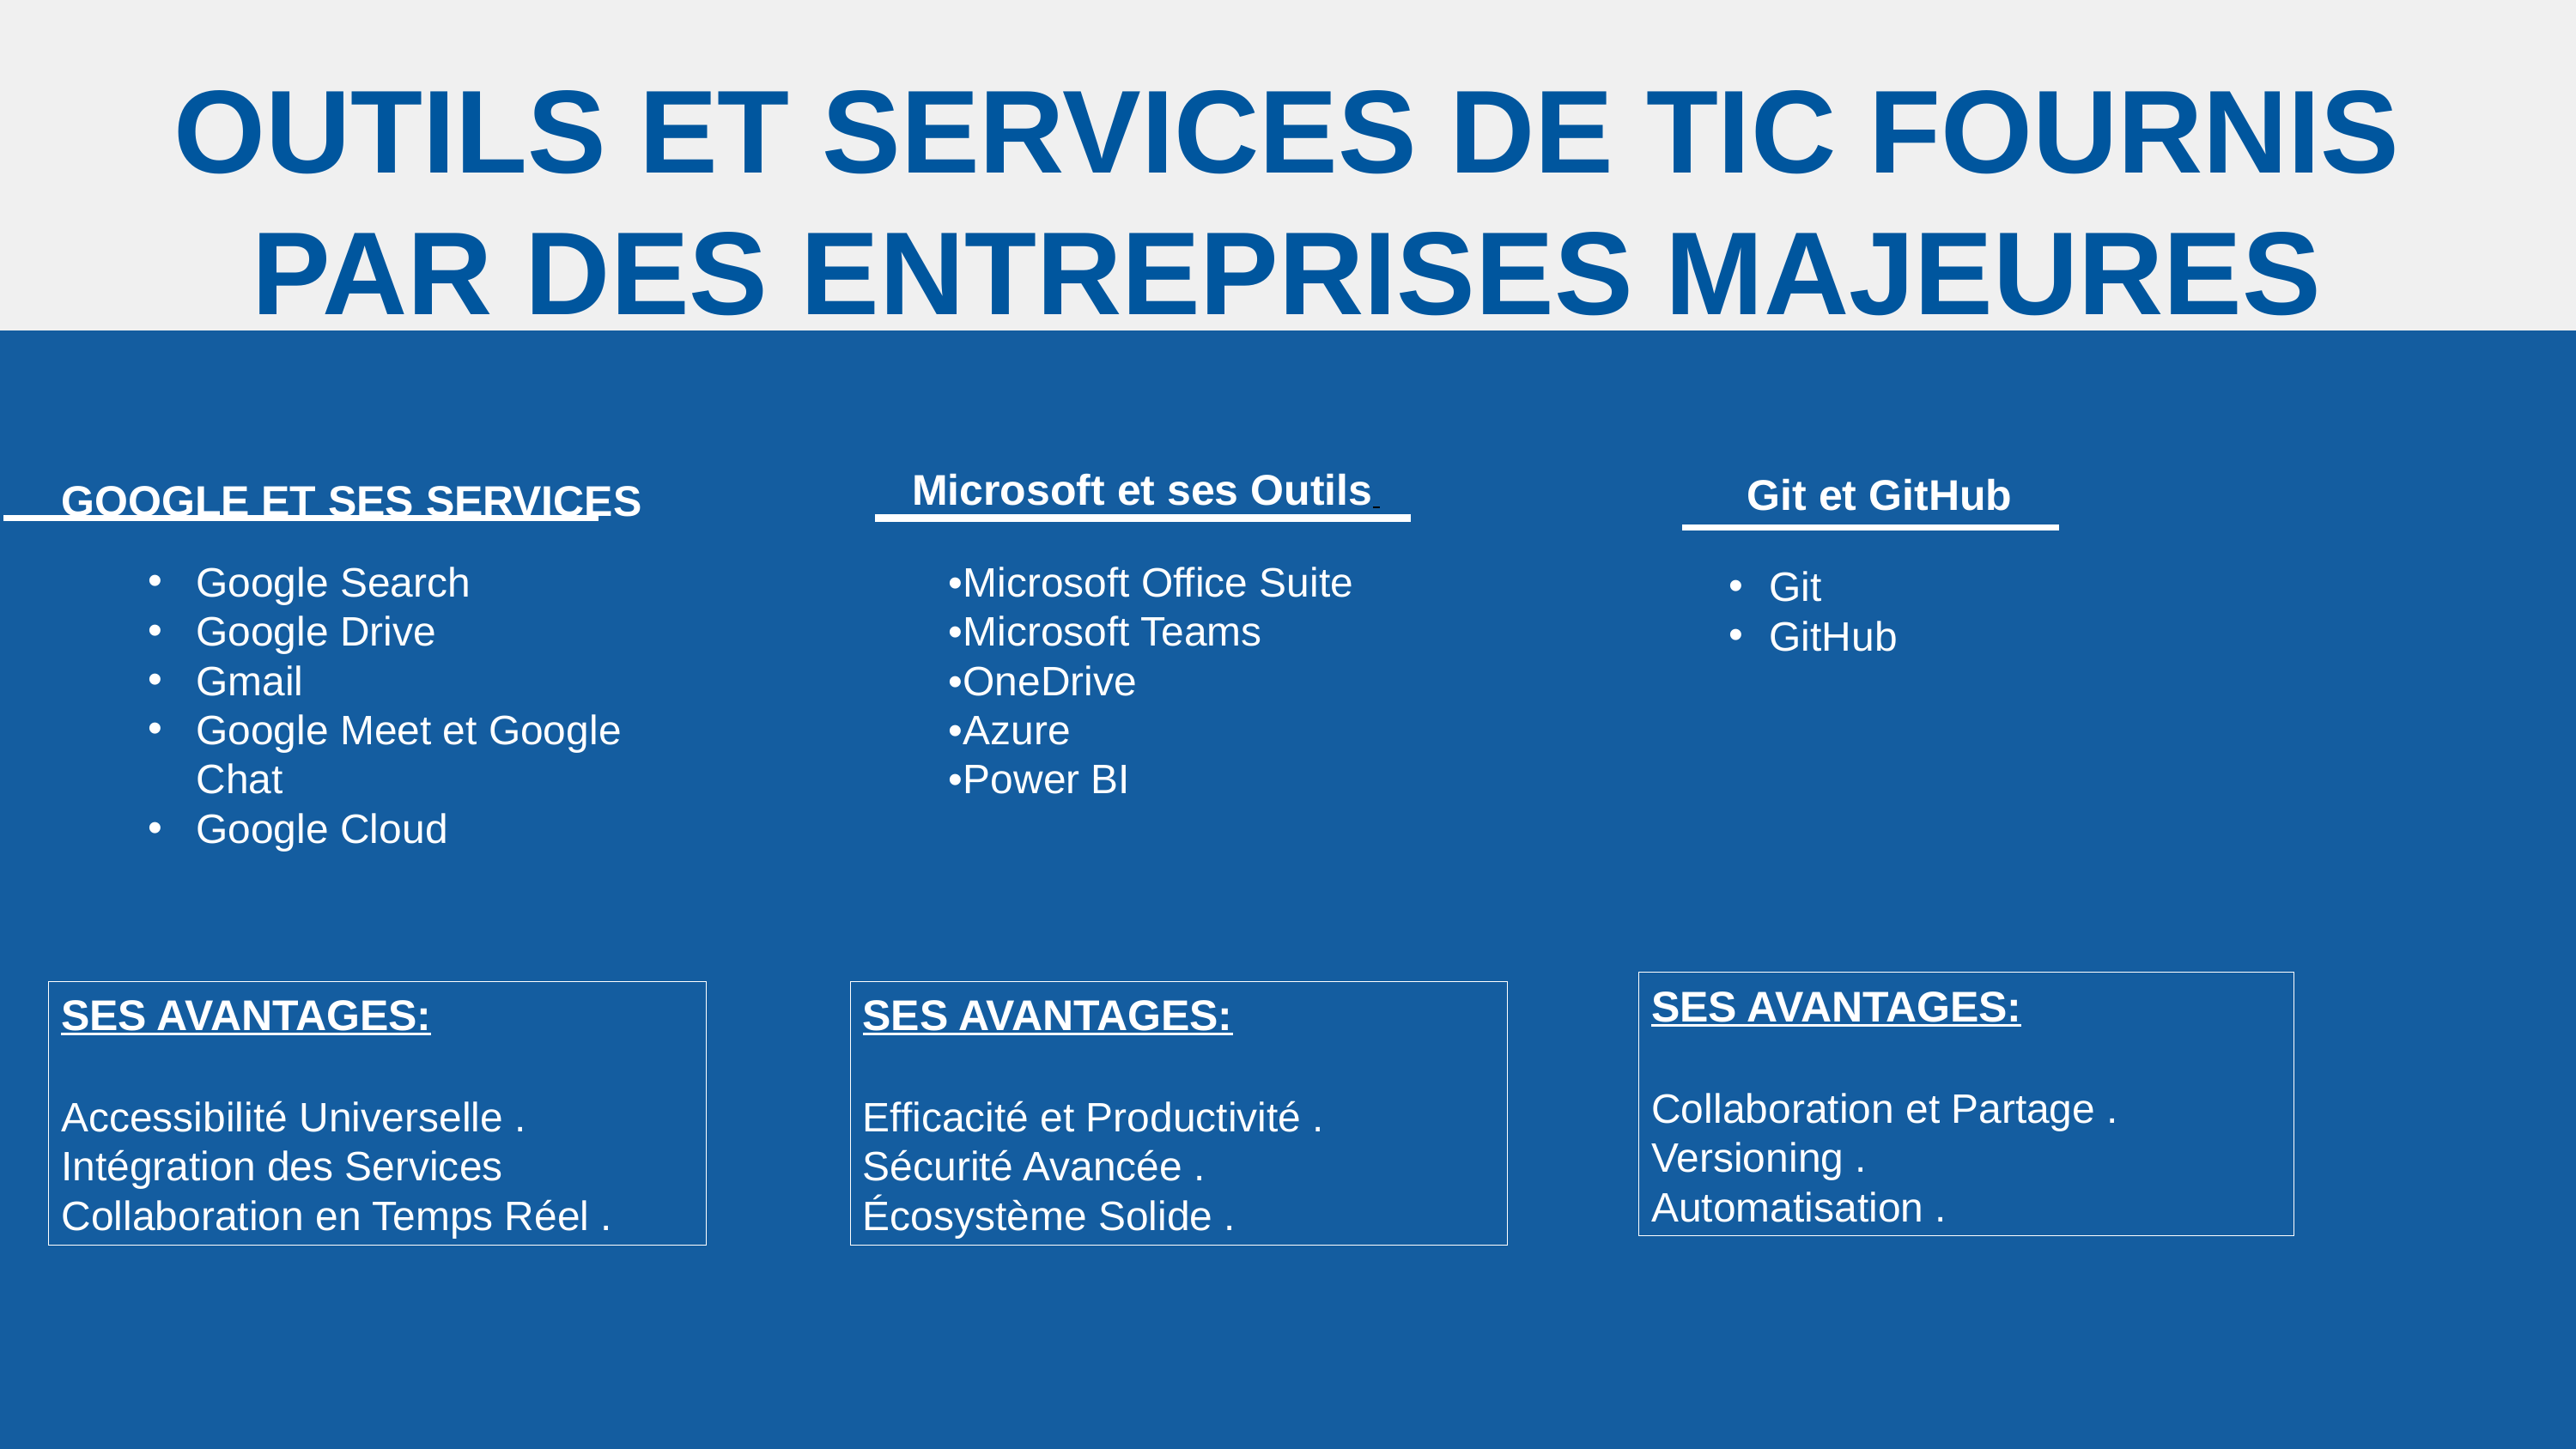

OUTILS ET SERVICES DE TIC FOURNIS PAR DES ENTREPRISES MAJEURES

Git et GitHub
GOOGLE ET SES SERVICES
Microsoft et ses Outils

•Microsoft Office Suite
•Microsoft Teams
•OneDrive
•Azure
•Power BI
Google Search
Google Drive
Gmail
Google Meet et Google Chat
Google Cloud

Git
GitHub
SES AVANTAGES:

Collaboration et Partage .
Versioning .
Automatisation .
SES AVANTAGES:

Accessibilité Universelle .
Intégration des Services Collaboration en Temps Réel .
SES AVANTAGES:

Efficacité et Productivité .
Sécurité Avancée .
Écosystème Solide .